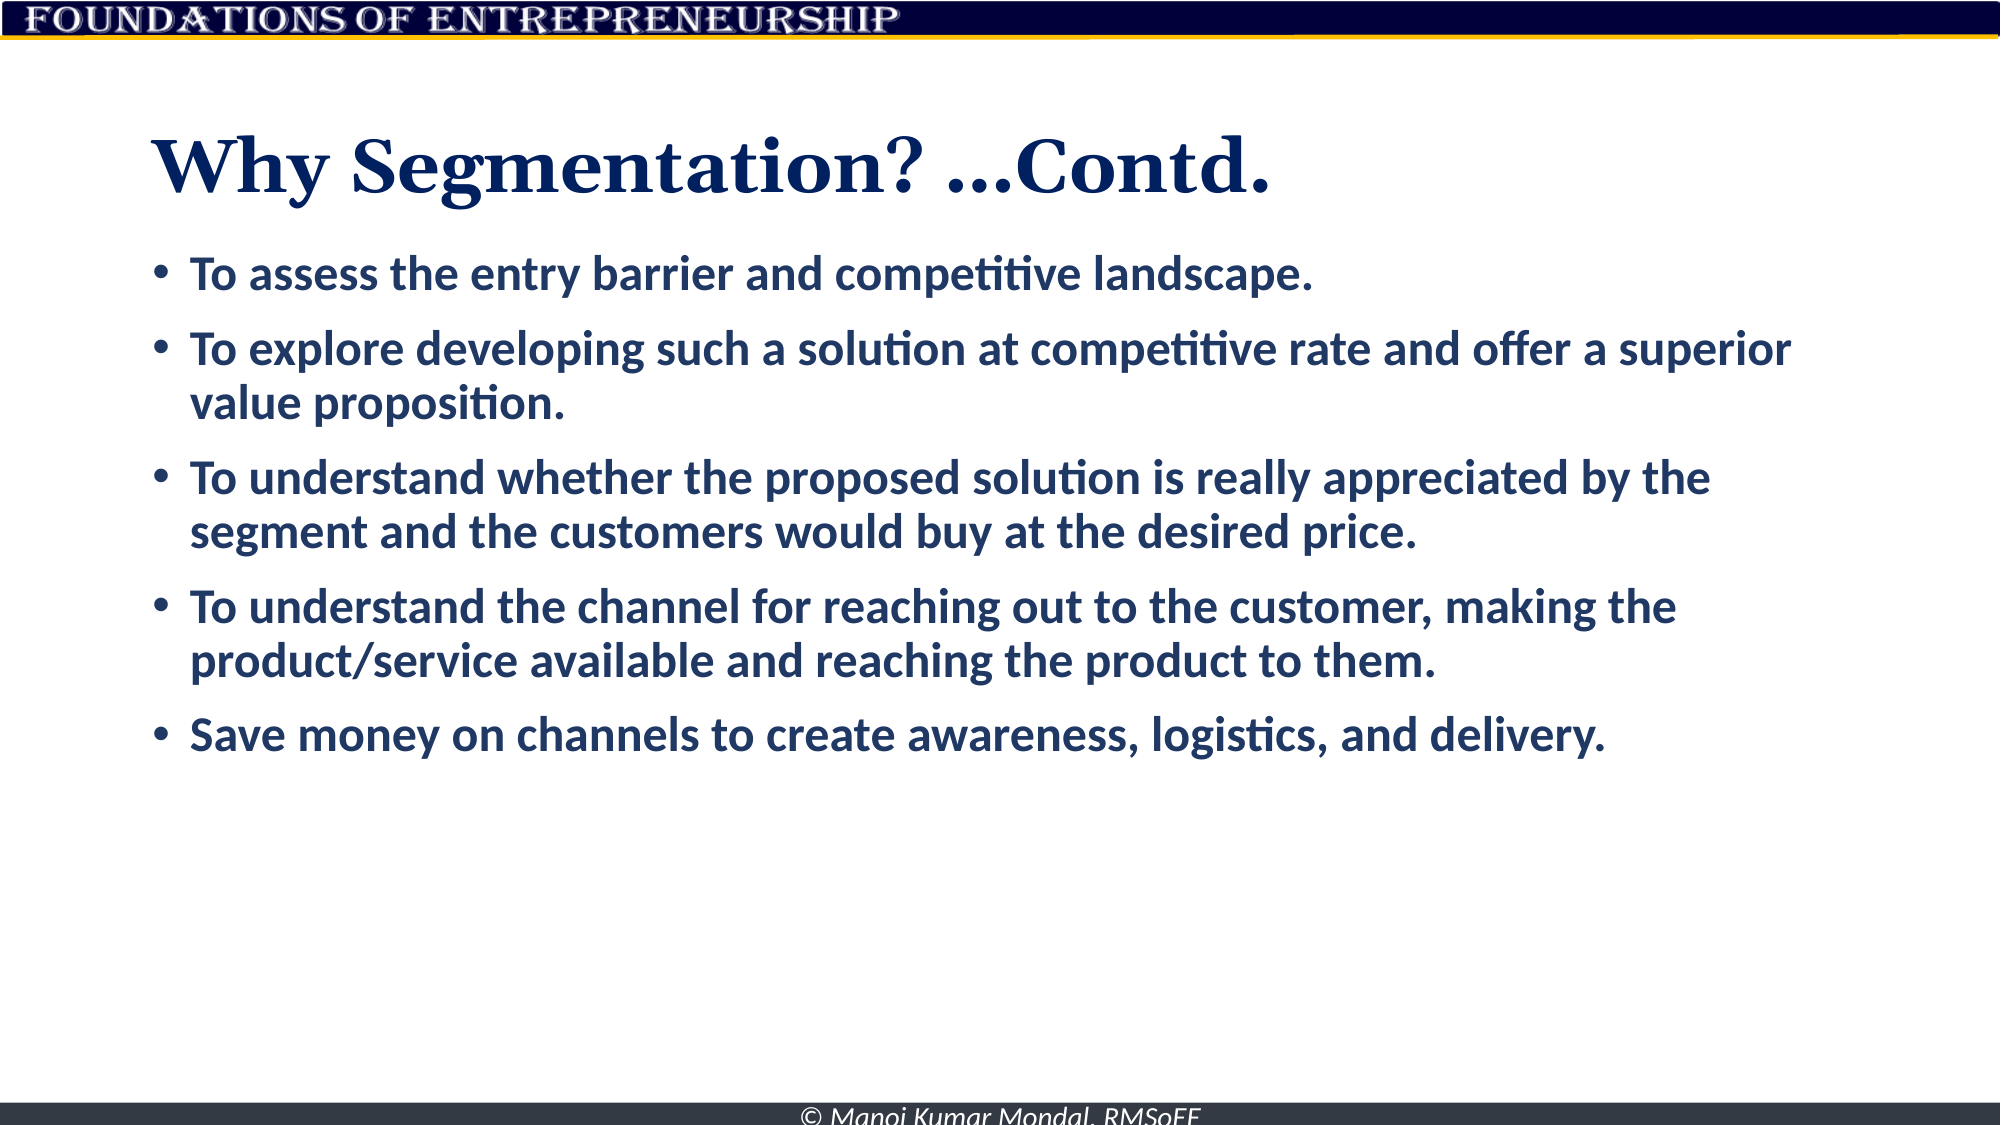

# Why Segmentation? …Contd.
To assess the entry barrier and competitive landscape.
To explore developing such a solution at competitive rate and offer a superior value proposition.
To understand whether the proposed solution is really appreciated by the segment and the customers would buy at the desired price.
To understand the channel for reaching out to the customer, making the product/service available and reaching the product to them.
Save money on channels to create awareness, logistics, and delivery.